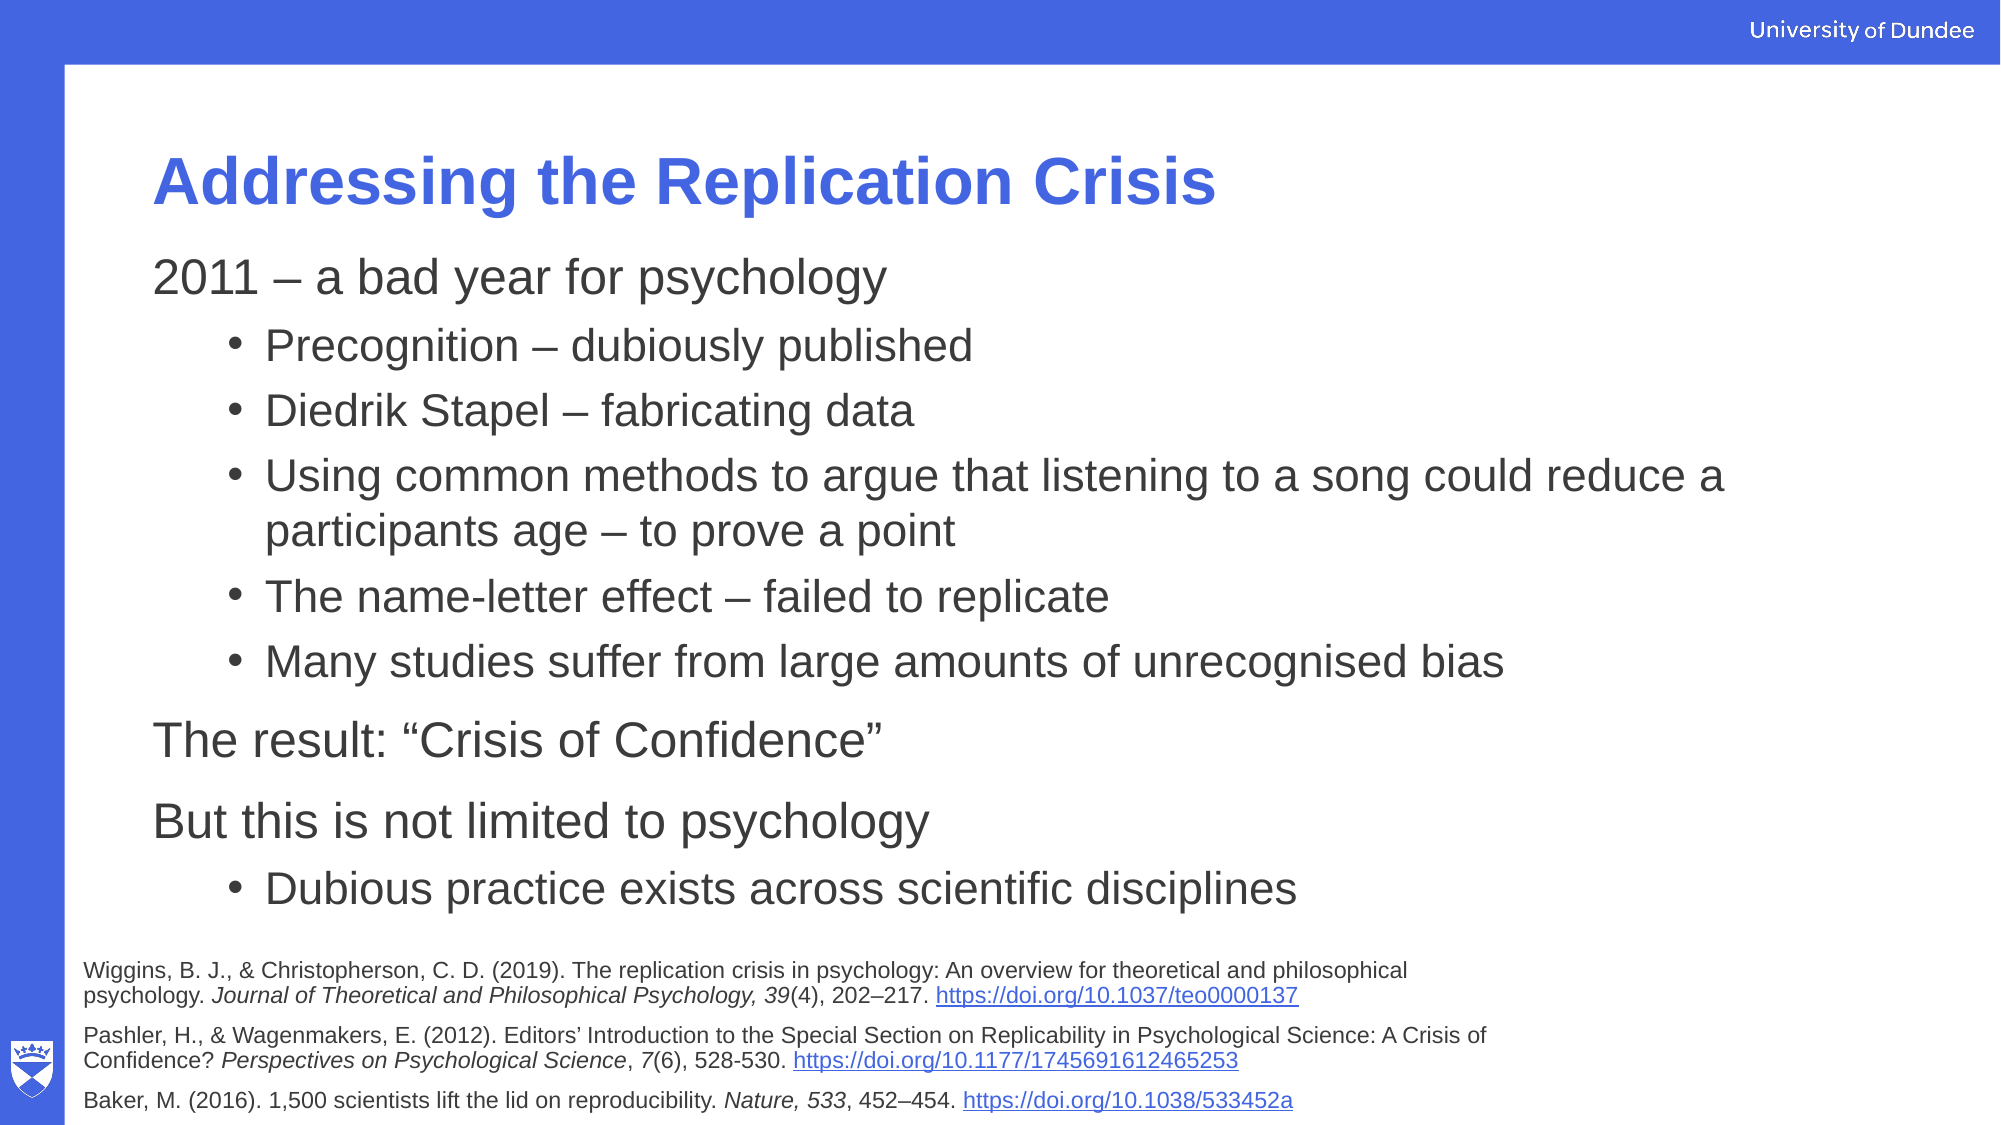

# Addressing the Replication Crisis
2011 – a bad year for psychology
Precognition – dubiously published
Diedrik Stapel – fabricating data
Using common methods to argue that listening to a song could reduce a participants age – to prove a point
The name-letter effect – failed to replicate
Many studies suffer from large amounts of unrecognised bias
The result: “Crisis of Confidence”
But this is not limited to psychology
Dubious practice exists across scientific disciplines
Wiggins, B. J., & Christopherson, C. D. (2019). The replication crisis in psychology: An overview for theoretical and philosophical psychology. Journal of Theoretical and Philosophical Psychology, 39(4), 202–217. https://doi.org/10.1037/teo0000137
Pashler, H., & Wagenmakers, E. (2012). Editors’ Introduction to the Special Section on Replicability in Psychological Science: A Crisis of Confidence? Perspectives on Psychological Science, 7(6), 528-530. https://doi.org/10.1177/1745691612465253
Baker, M. (2016). 1,500 scientists lift the lid on reproducibility. Nature, 533, 452–454. https://doi.org/10.1038/533452a